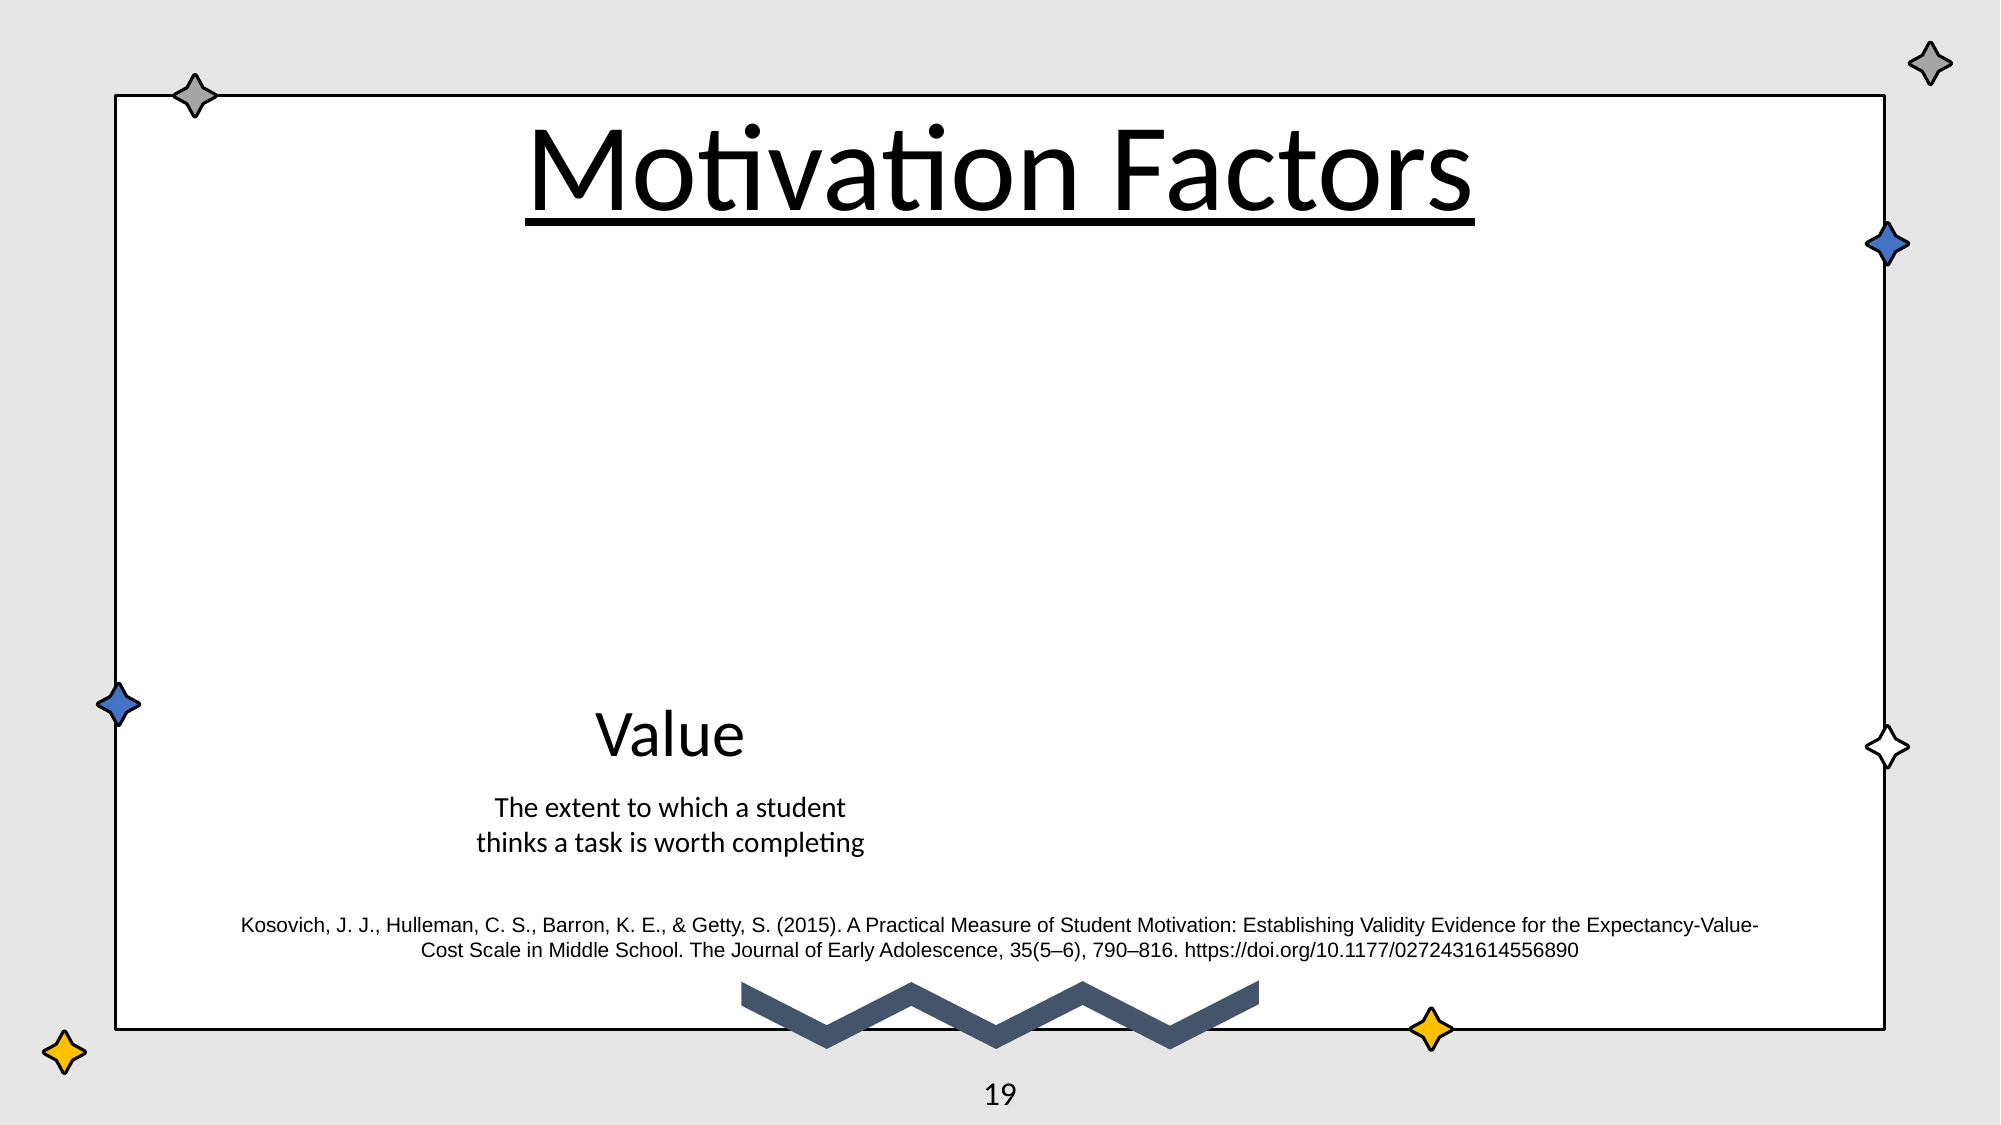

Motivation Factors

# Academic engagement
Self-efficacy
Expectancy
Degree of attention that an individual shows when they are learning or being taught
The extent to which a student thinks he or she can be successful in a task
An individual’s confidence in their ability to successfully complete tasks

Value
Cost

The extent to which a student thinks a task is worth completing
Negative aspects of participating in an activity, such as the loss of other valuable activities
Kosovich, J. J., Hulleman, C. S., Barron, K. E., & Getty, S. (2015). A Practical Measure of Student Motivation: Establishing Validity Evidence for the Expectancy-Value-Cost Scale in Middle School. The Journal of Early Adolescence, 35(5–6), 790–816. https://doi.org/10.1177/0272431614556890
19